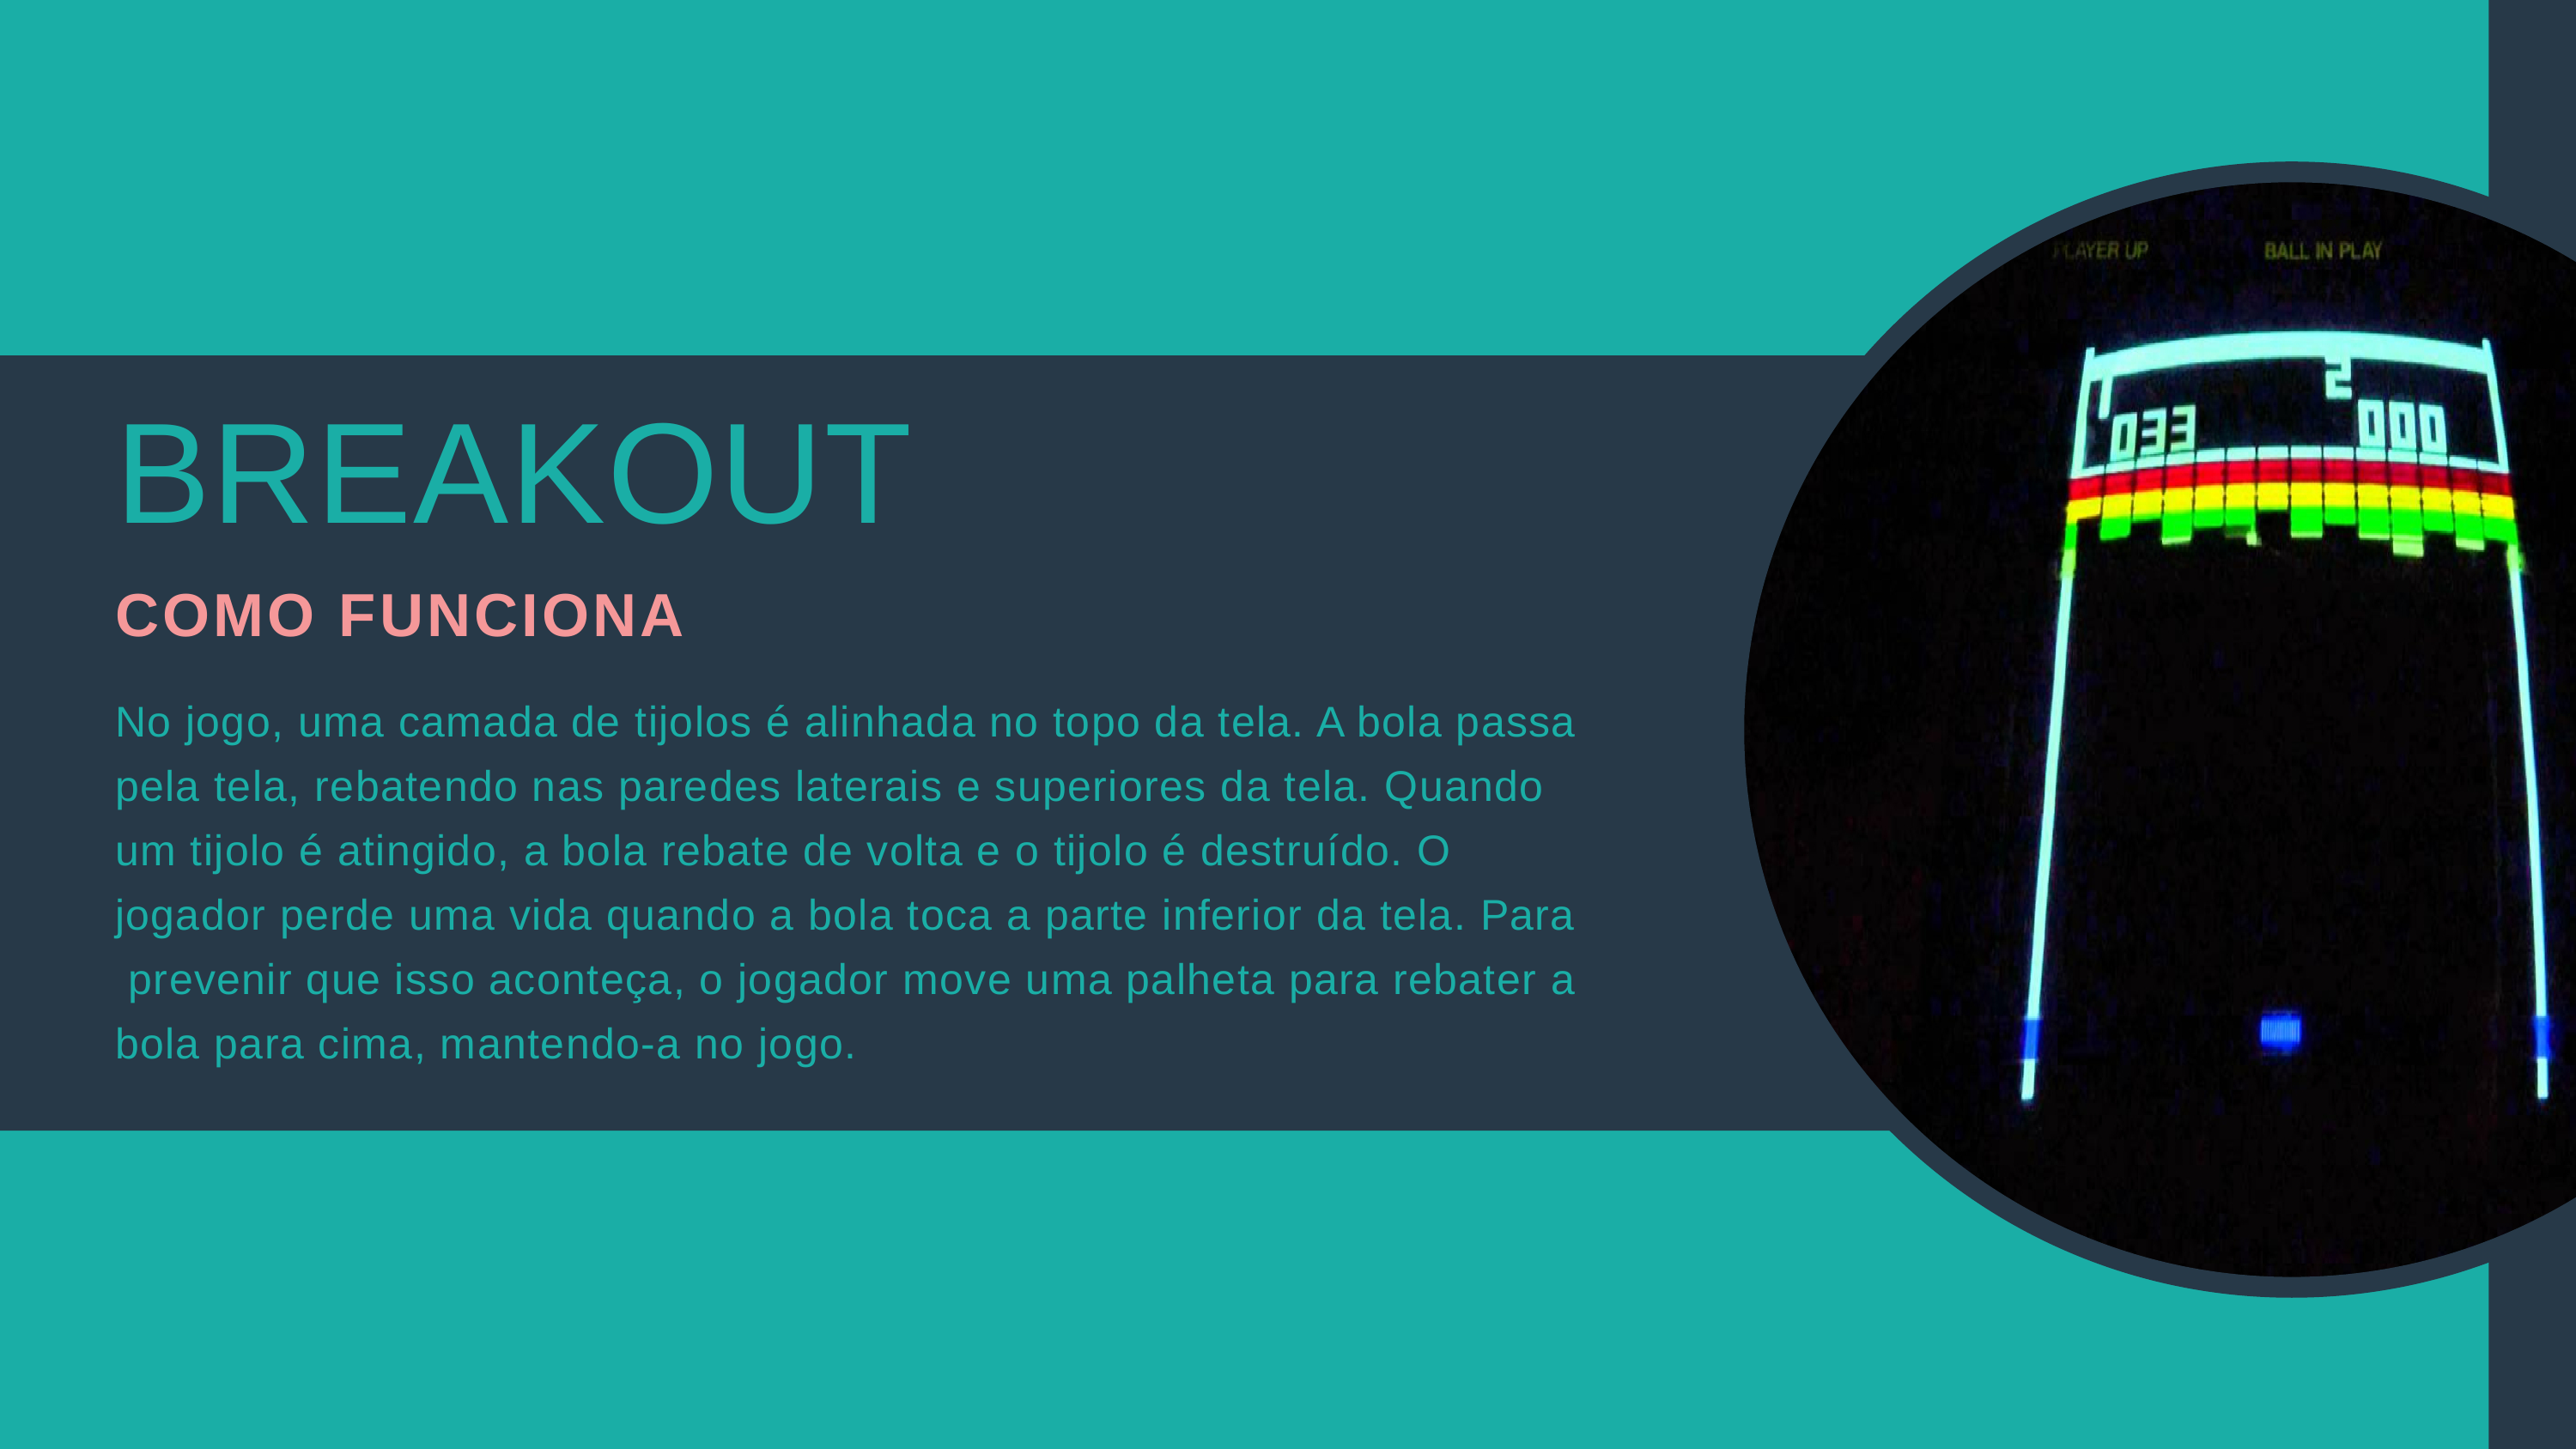

BREAKOUT
COMO FUNCIONA
No jogo, uma camada de tijolos é alinhada no topo da tela. A bola passa
pela tela, rebatendo nas paredes laterais e superiores da tela. Quando
um tijolo é atingido, a bola rebate de volta e o tijolo é destruído. O
jogador perde uma vida quando a bola toca a parte inferior da tela. Para
 prevenir que isso aconteça, o jogador move uma palheta para rebater a
bola para cima, mantendo-a no jogo.